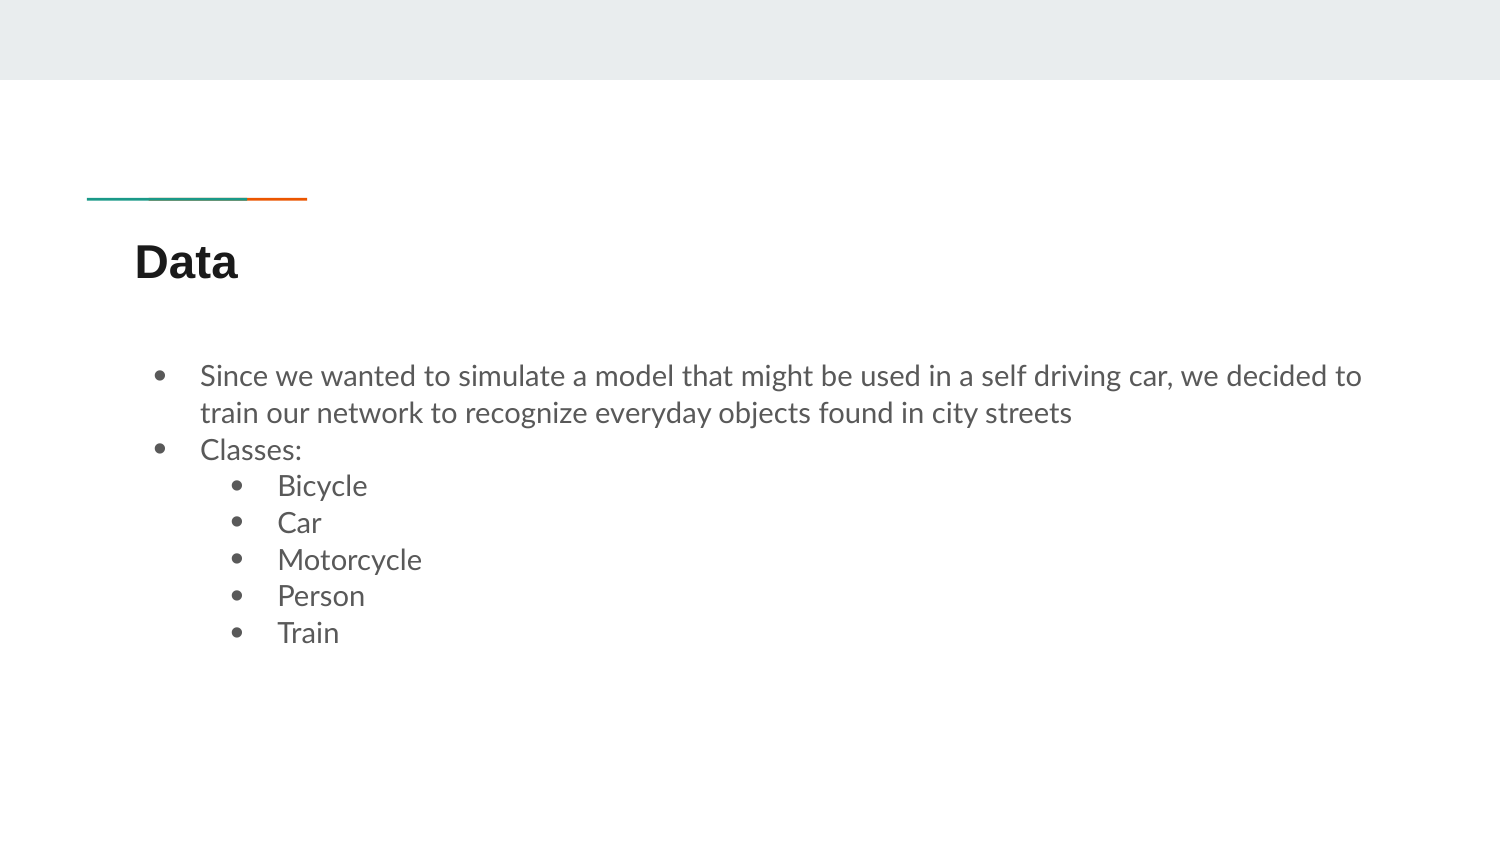

# Data
Since we wanted to simulate a model that might be used in a self driving car, we decided to train our network to recognize everyday objects found in city streets
Classes:
Bicycle
Car
Motorcycle
Person
Train